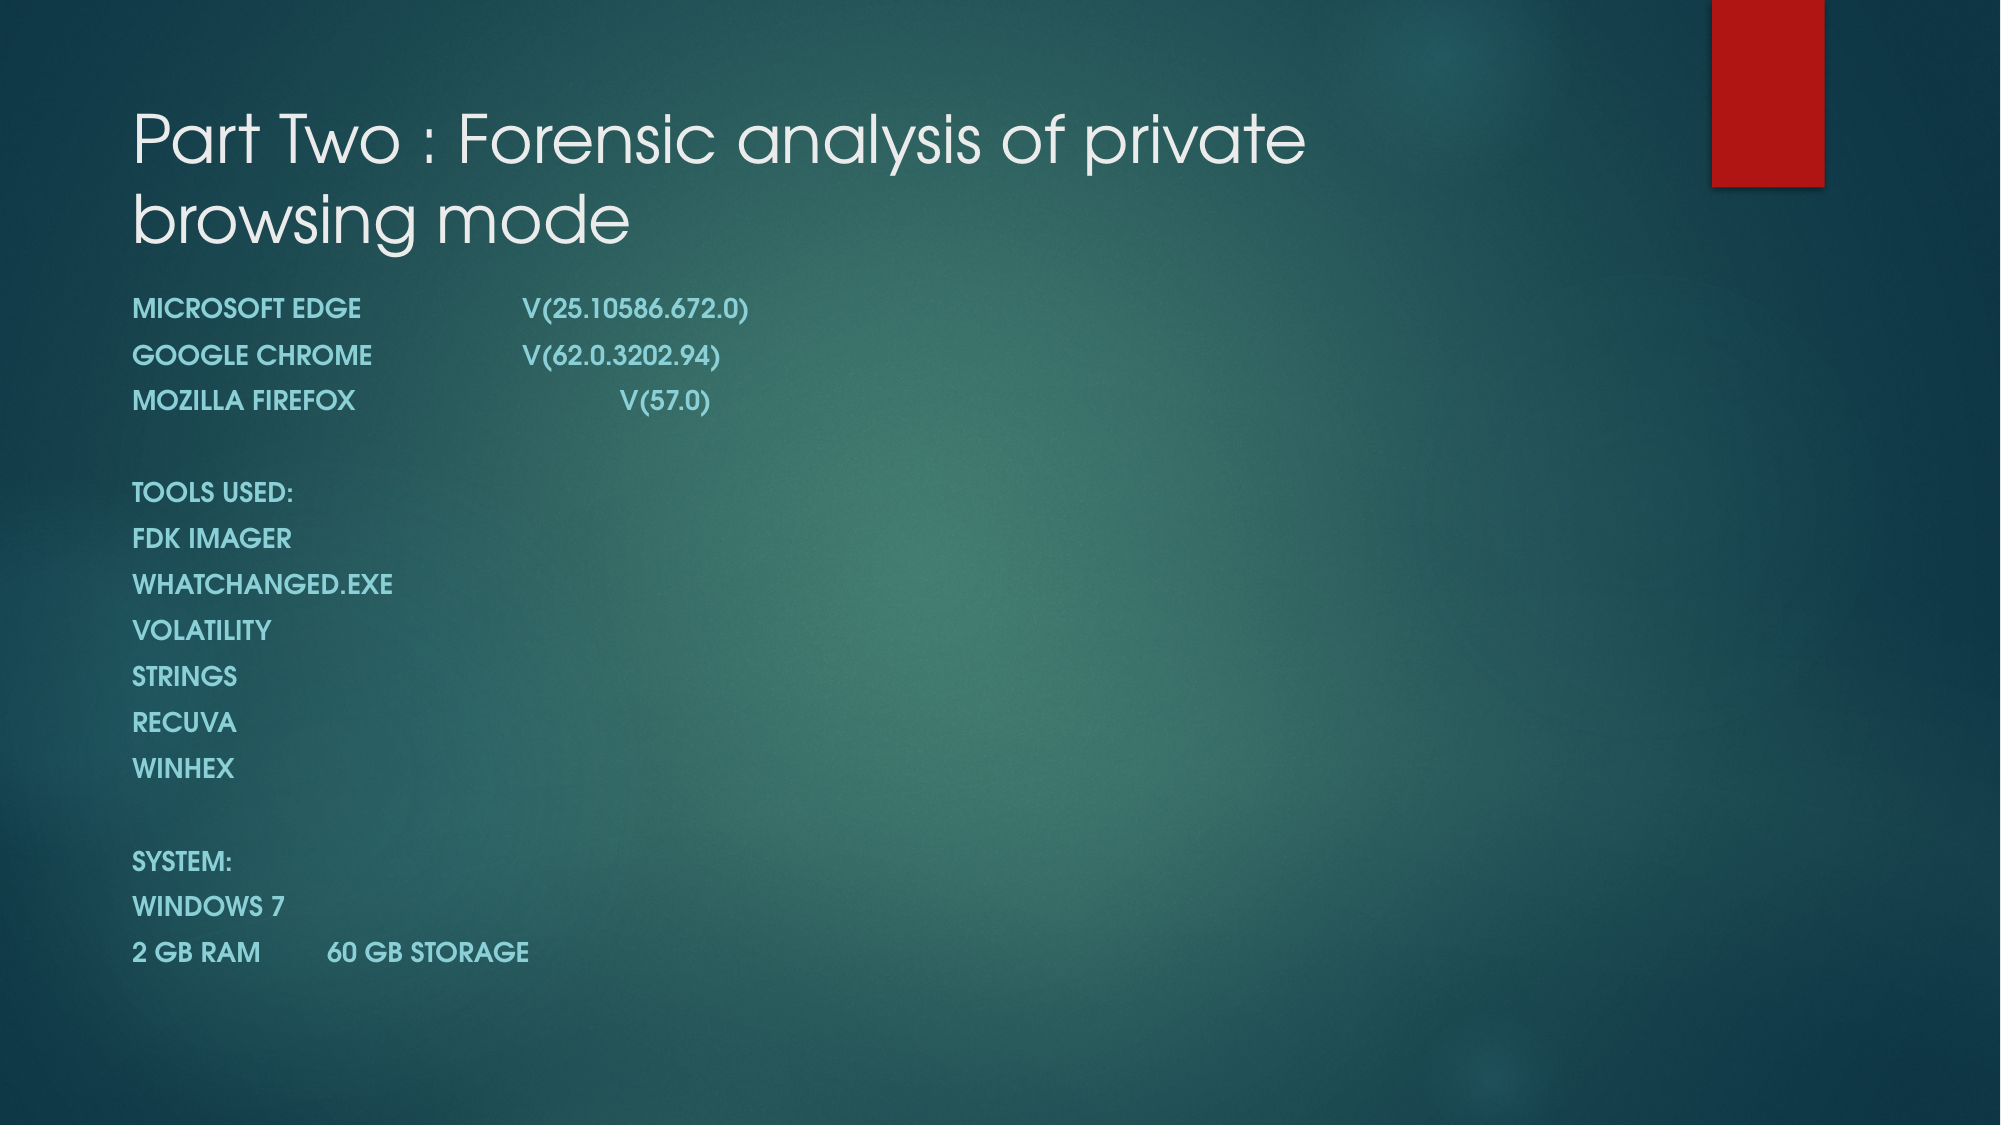

# Part Two : Forensic analysis of private browsing mode
Microsoft Edge   		V(25.10586.672.0)
Google Chrome 		V(62.0.3202.94)
Mozilla Firefox  			v(57.0)

Tools Used:
FDK imager
Whatchanged.exe
Volatility
Strings
Recuva
WinHex

System:
Windows 7
2 GB RAM	60 GB storage